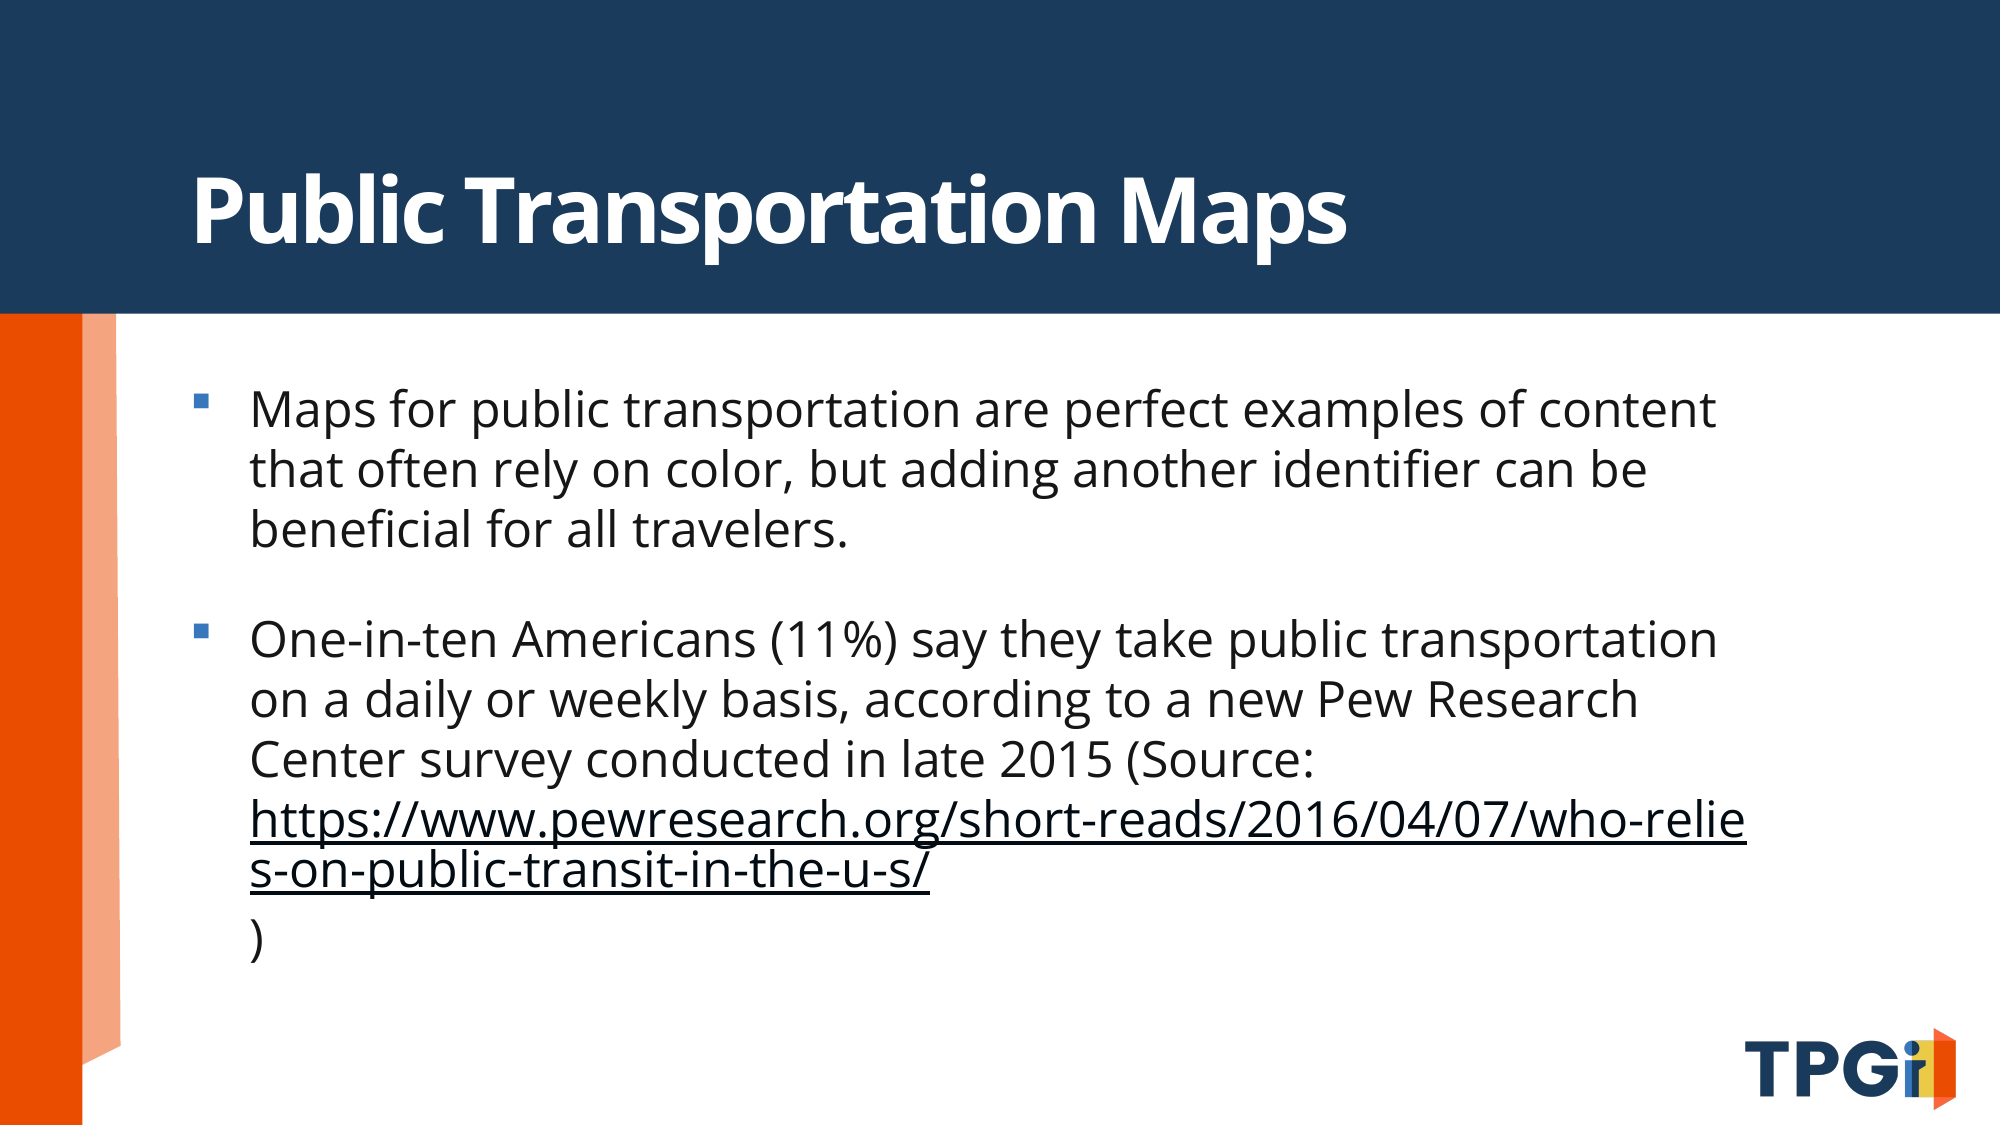

# Public Transportation Maps
Maps for public transportation are perfect examples of content that often rely on color, but adding another identifier can be beneficial for all travelers.
One-in-ten Americans (11%) say they take public transportation on a daily or weekly basis, according to a new Pew Research Center survey conducted in late 2015 (Source: https://www.pewresearch.org/short-reads/2016/04/07/who-relies-on-public-transit-in-the-u-s/)